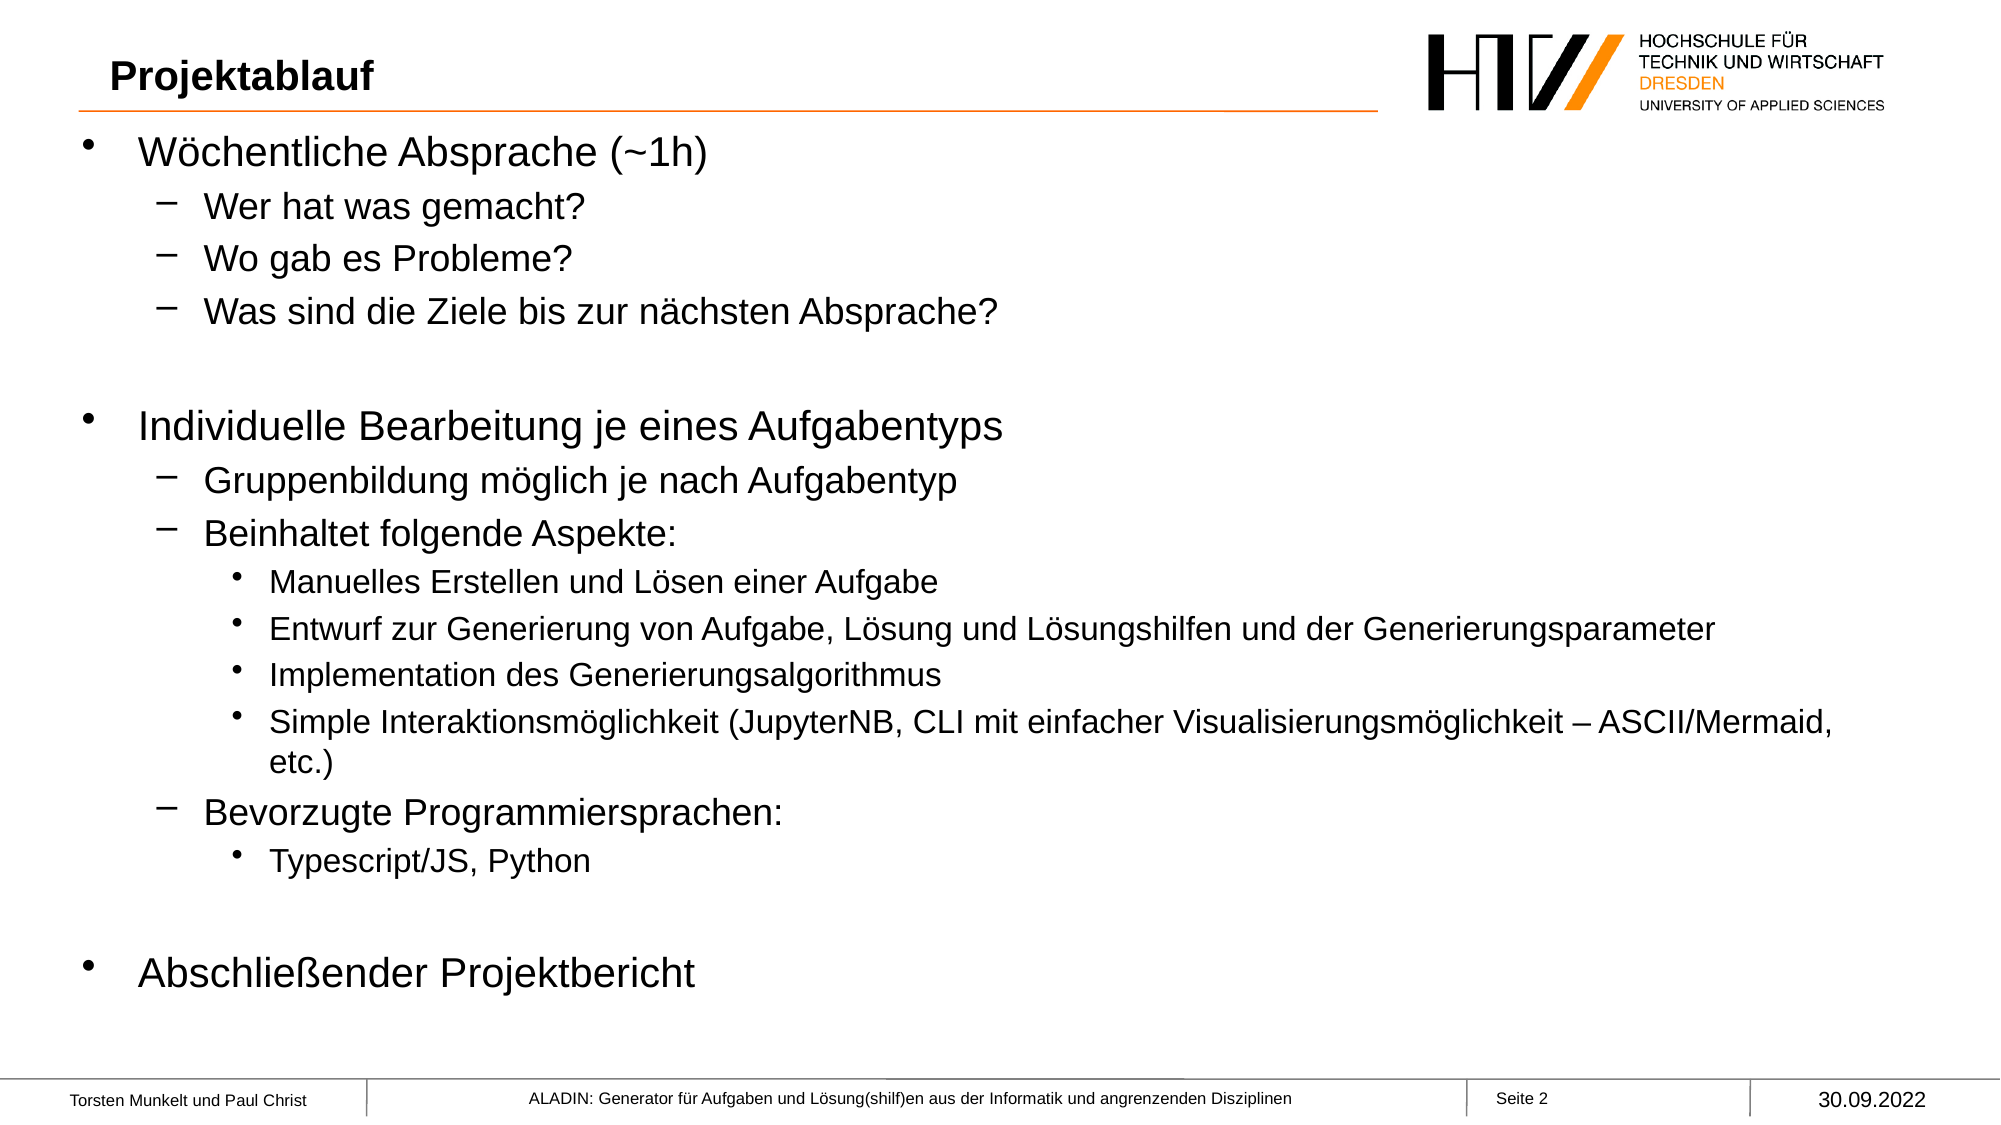

# Projektablauf
Wöchentliche Absprache (~1h)
Wer hat was gemacht?
Wo gab es Probleme?
Was sind die Ziele bis zur nächsten Absprache?

Individuelle Bearbeitung je eines Aufgabentyps
Gruppenbildung möglich je nach Aufgabentyp
Beinhaltet folgende Aspekte:
Manuelles Erstellen und Lösen einer Aufgabe
Entwurf zur Generierung von Aufgabe, Lösung und Lösungshilfen und der Generierungsparameter
Implementation des Generierungsalgorithmus
Simple Interaktionsmöglichkeit (JupyterNB, CLI mit einfacher Visualisierungsmöglichkeit – ASCII/Mermaid, etc.)
Bevorzugte Programmiersprachen:
Typescript/JS, Python

Abschließender Projektbericht
30.09.2022